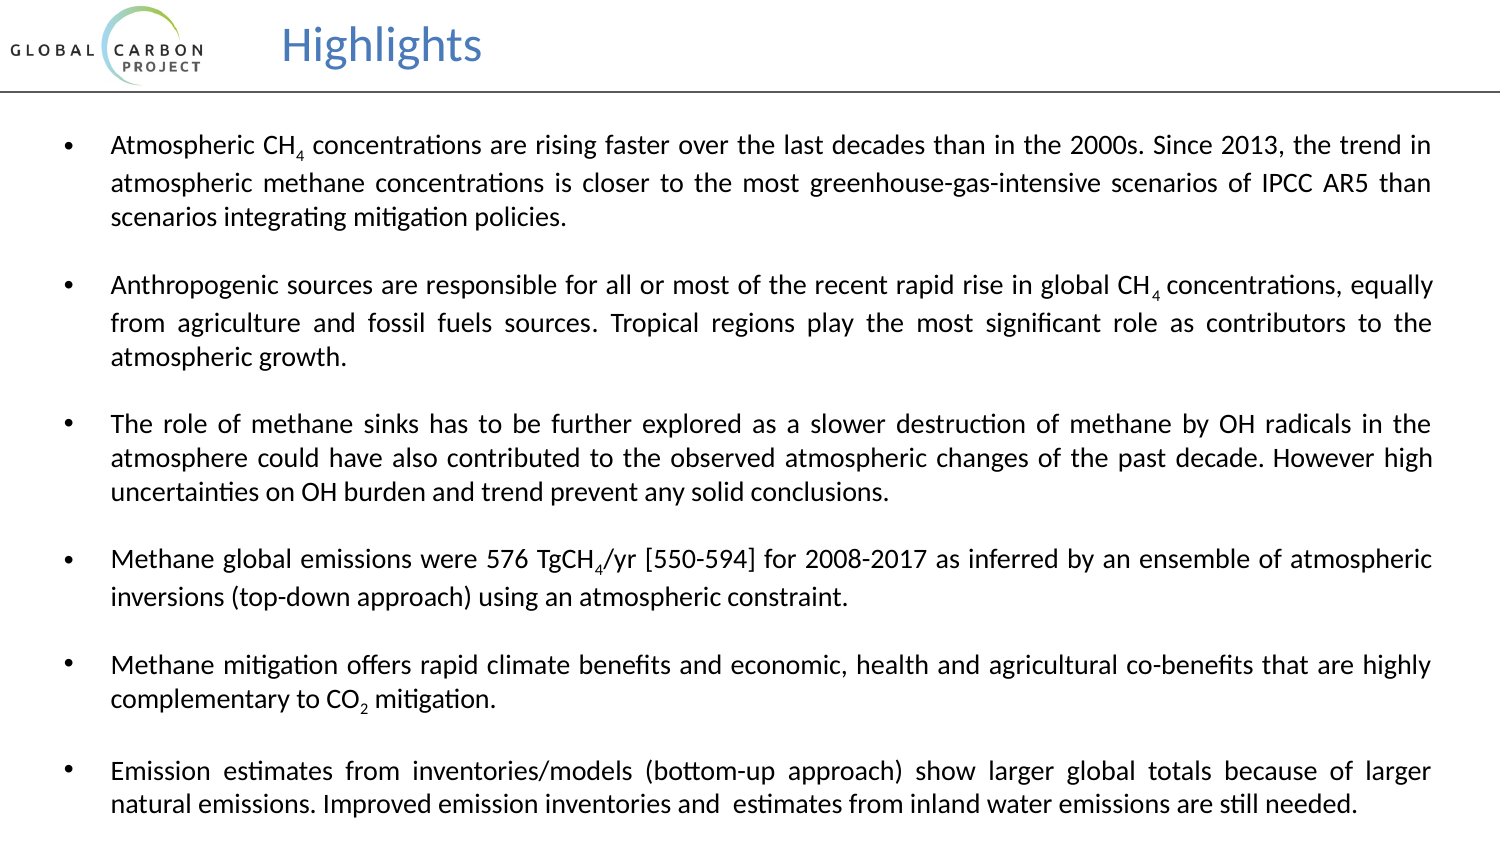

Highlights
Atmospheric CH4 concentrations are rising faster over the last decades than in the 2000s. Since 2013, the trend in atmospheric methane concentrations is closer to the most greenhouse-gas-intensive scenarios of IPCC AR5 than scenarios integrating mitigation policies.

Anthropogenic sources are responsible for all or most of the recent rapid rise in global CH4 concentrations, equally from agriculture and fossil fuels sources. Tropical regions play the most significant role as contributors to the atmospheric growth.

The role of methane sinks has to be further explored as a slower destruction of methane by OH radicals in the atmosphere could have also contributed to the observed atmospheric changes of the past decade. However high uncertainties on OH burden and trend prevent any solid conclusions.

Methane global emissions were 576 TgCH4/yr [550-594] for 2008-2017 as inferred by an ensemble of atmospheric inversions (top-down approach) using an atmospheric constraint.

Methane mitigation offers rapid climate benefits and economic, health and agricultural co-benefits that are highly complementary to CO2 mitigation.

Emission estimates from inventories/models (bottom-up approach) show larger global totals because of larger natural emissions. Improved emission inventories and  estimates from inland water emissions are still needed.